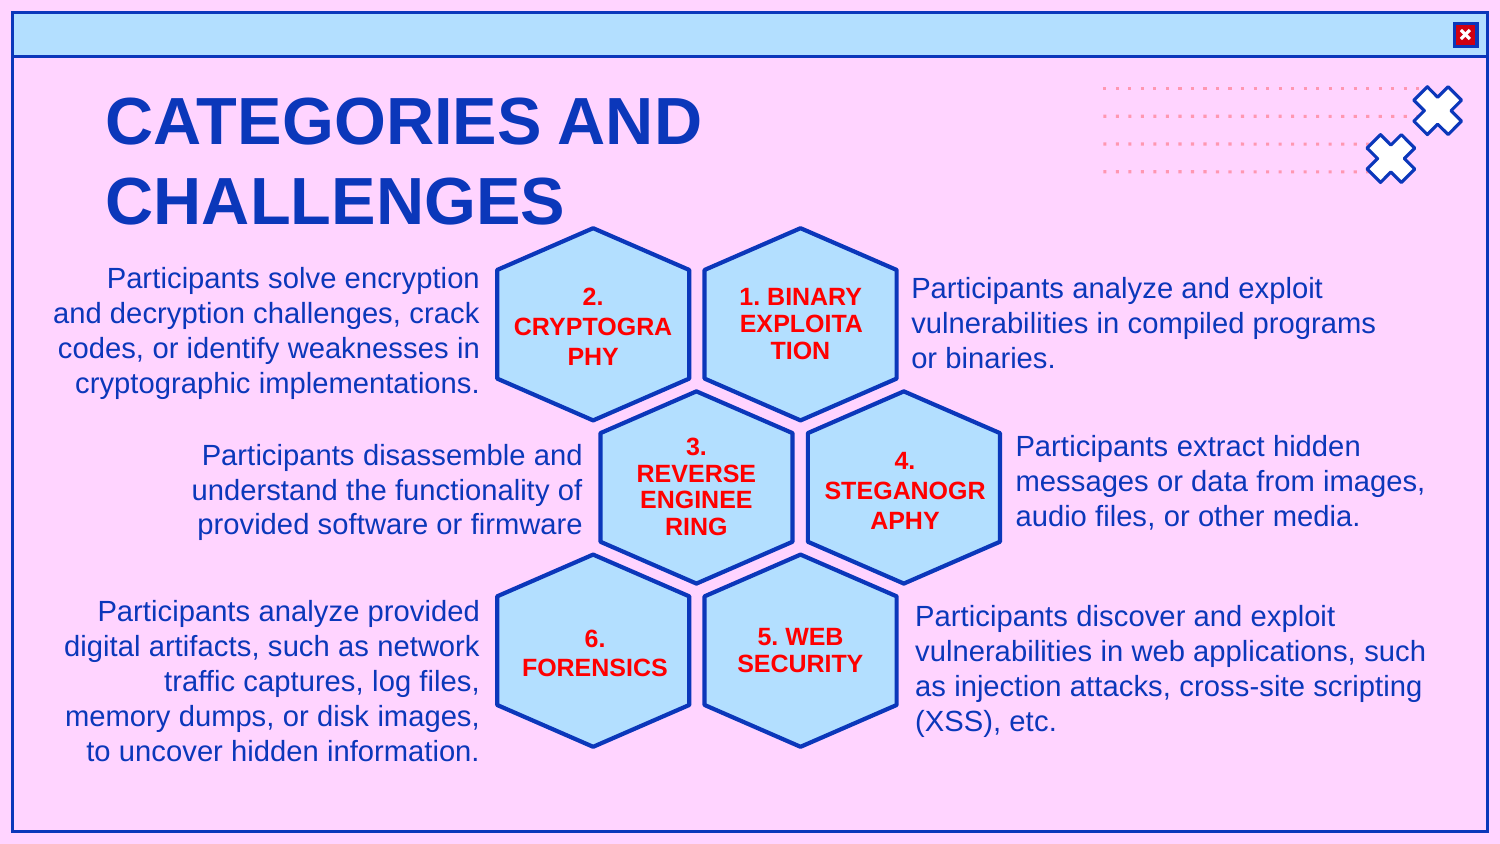

# CATEGORIES AND CHALLENGES

1. BINARY EXPLOITATION
3. REVERSE ENGINEERING

5. WEB SECURITY
2. CRYPTOGRAPHY
4. STEGANOGRAPHY
6. FORENSICS
Participants solve encryption and decryption challenges, crack codes, or identify weaknesses in cryptographic implementations.
Participants analyze and exploit vulnerabilities in compiled programs or binaries.
Participants extract hidden messages or data from images, audio files, or other media.
Participants disassemble and understand the functionality of provided software or firmware
Participants analyze provided digital artifacts, such as network traffic captures, log files, memory dumps, or disk images, to uncover hidden information.
Participants discover and exploit vulnerabilities in web applications, such as injection attacks, cross-site scripting (XSS), etc.